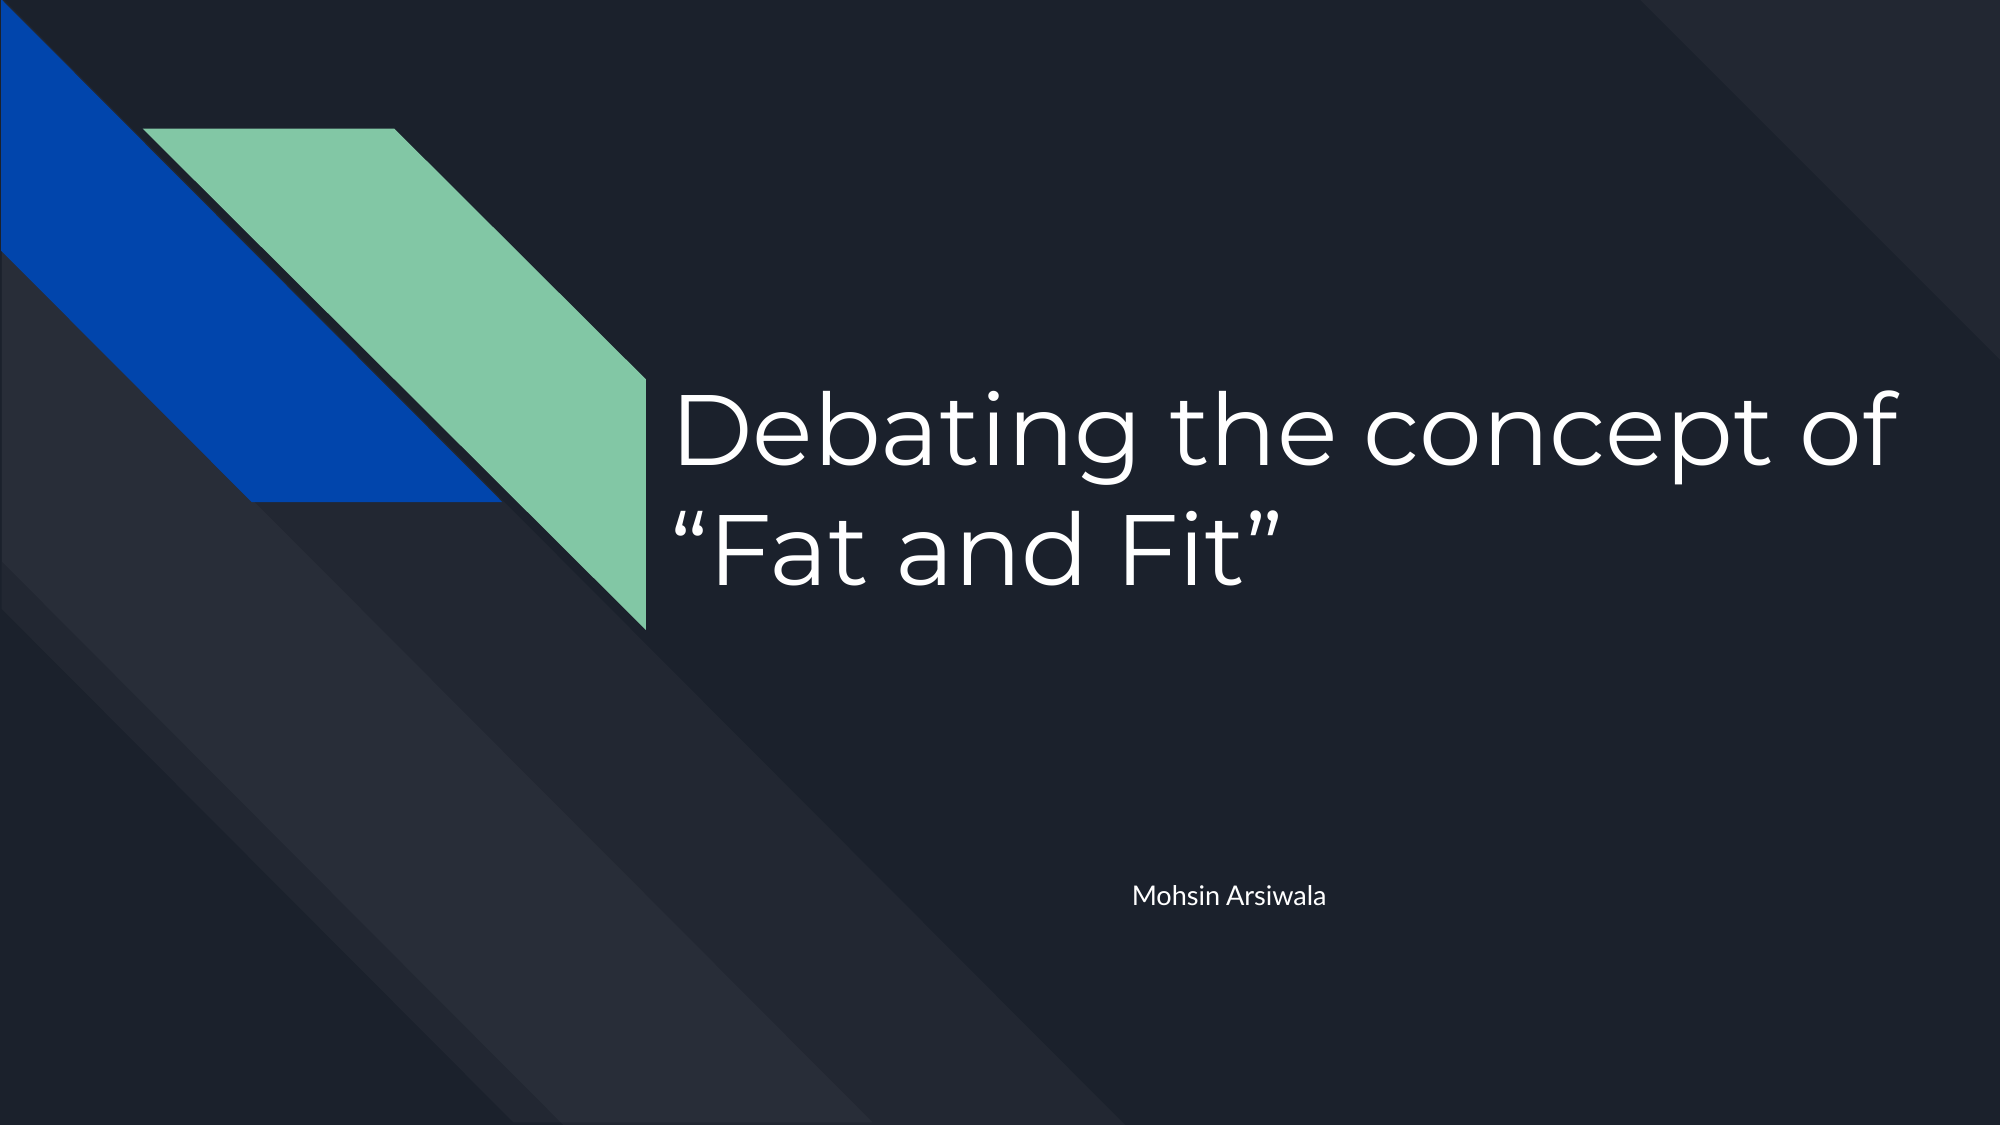

# Debating the concept of “Fat and Fit”
Mohsin Arsiwala